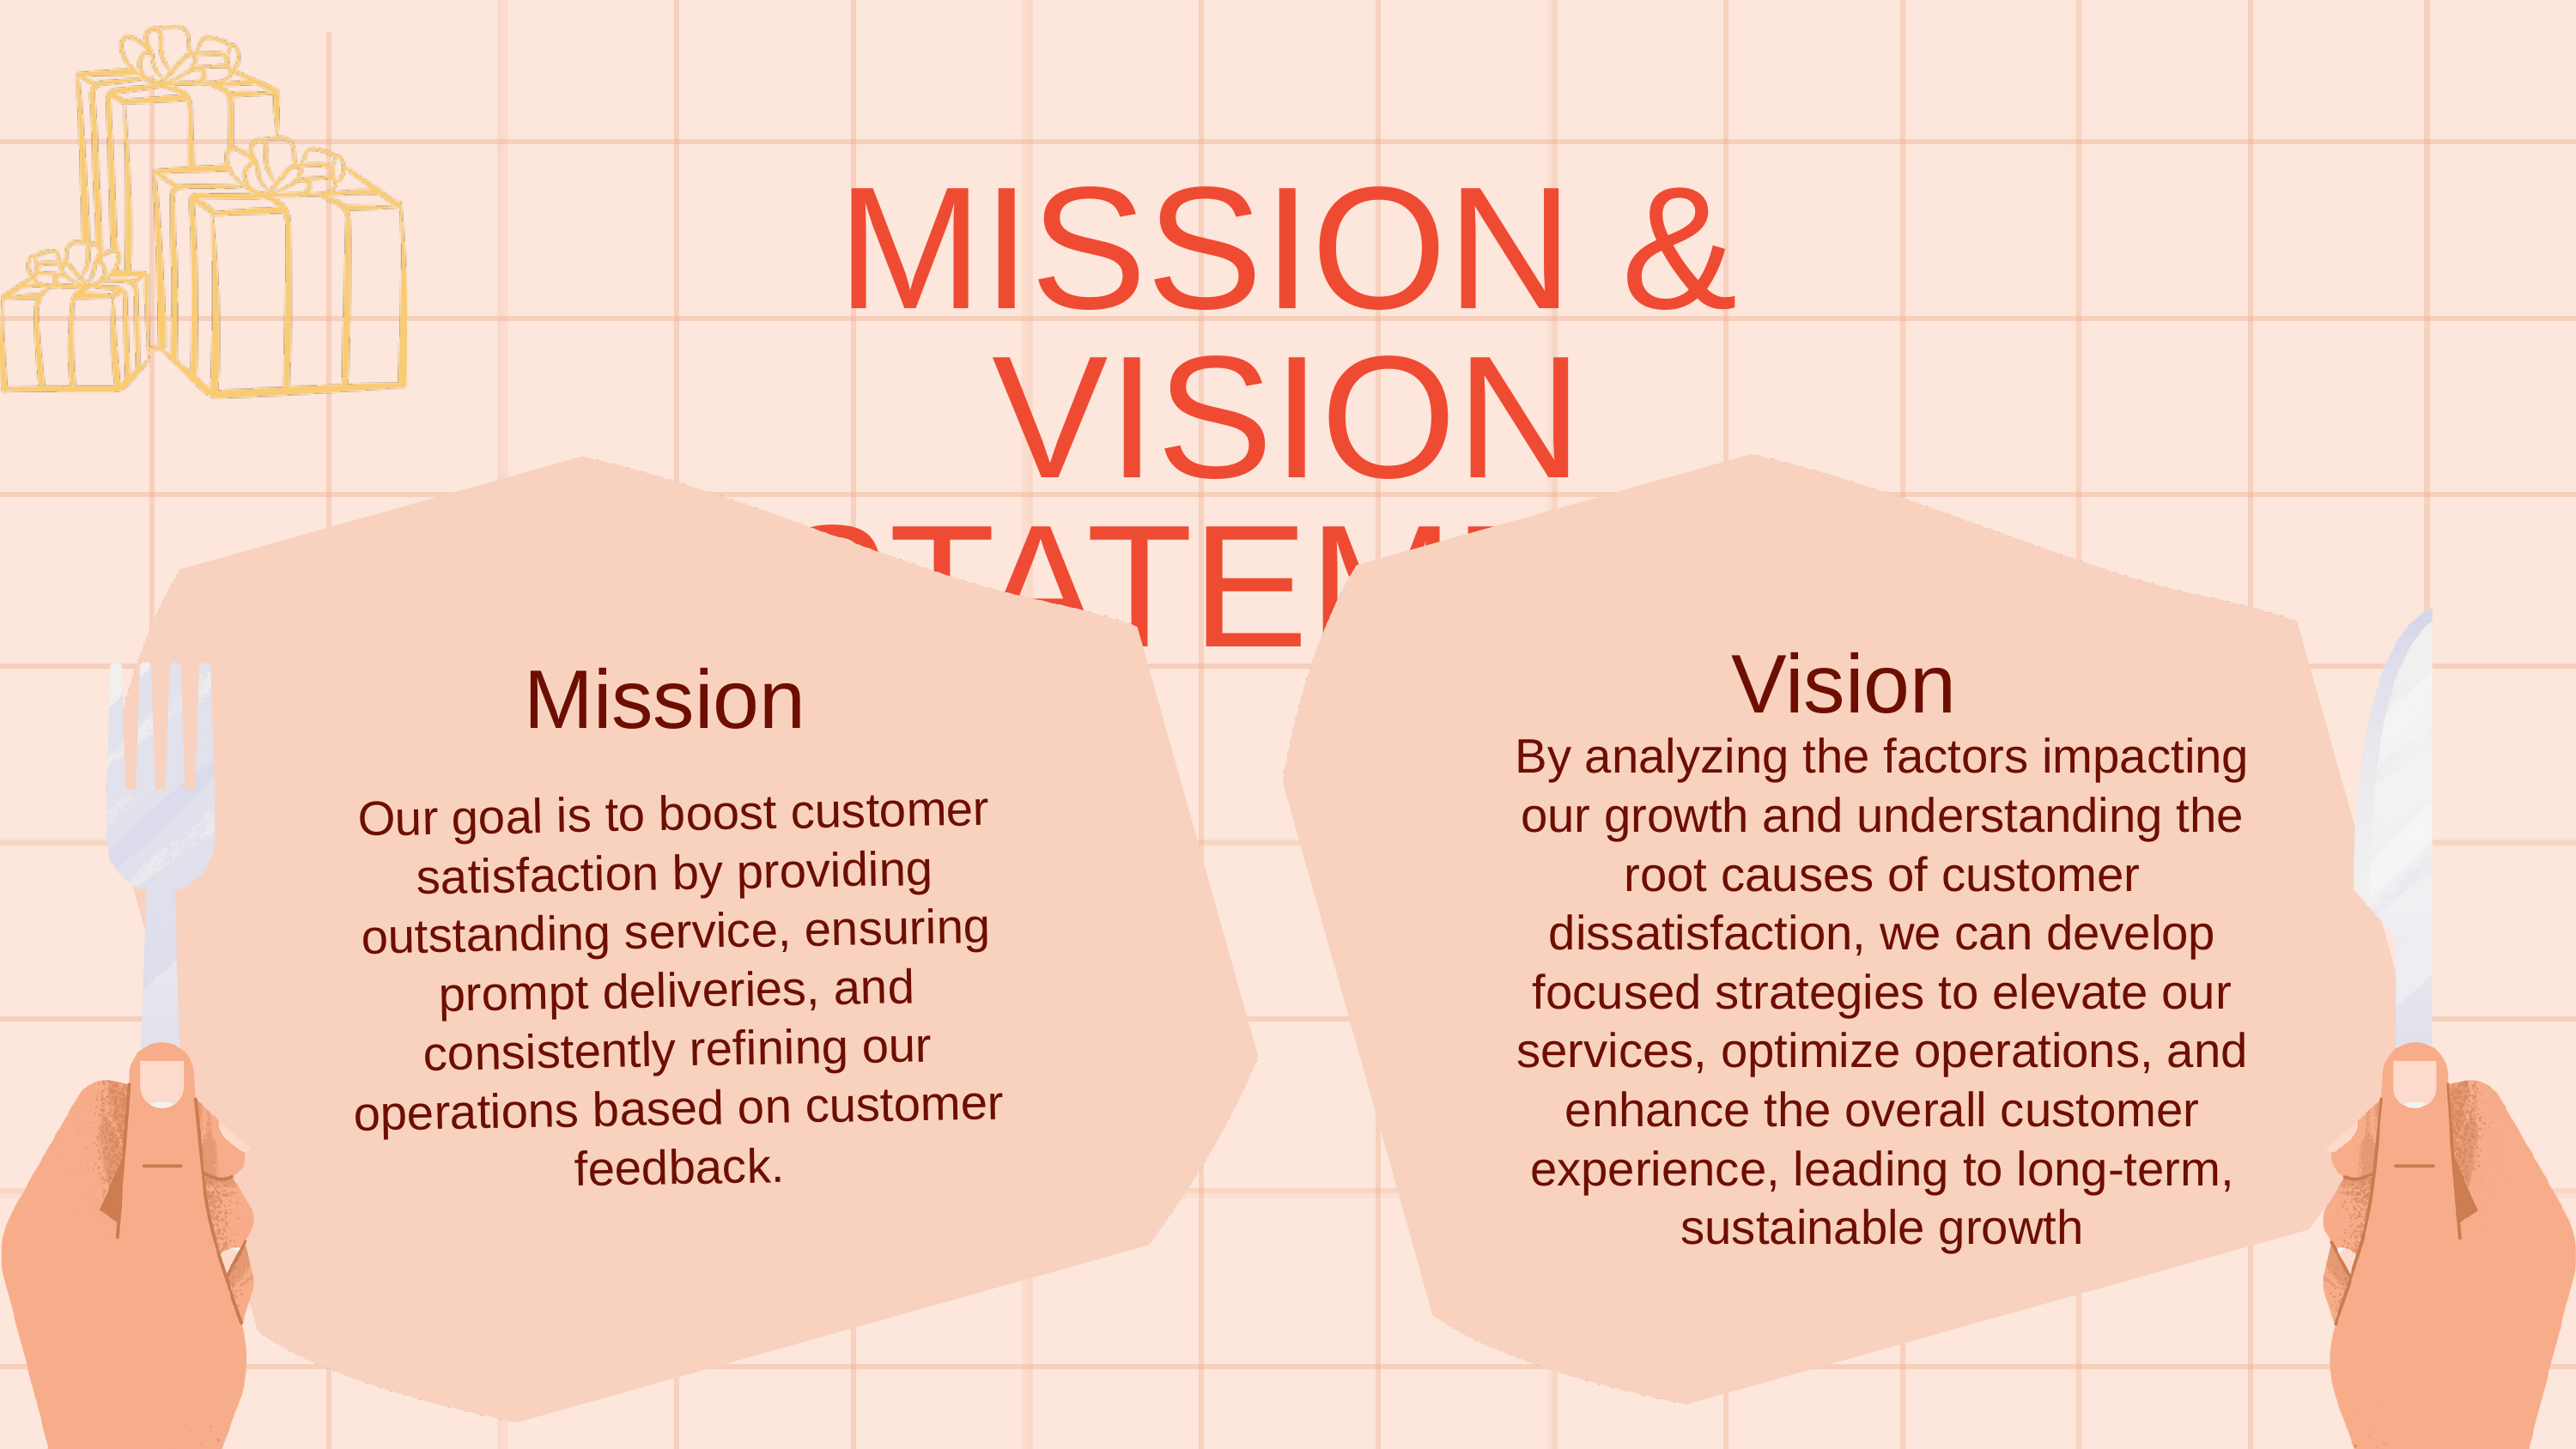

MISSION & VISION
STATEMENT

Vision
Mission
By analyzing the factors impacting our growth and understanding the root causes of customer dissatisfaction, we can develop focused strategies to elevate our services, optimize operations, and enhance the overall customer experience, leading to long-term, sustainable growth
Our goal is to boost customer satisfaction by providing outstanding service, ensuring prompt deliveries, and consistently refining our operations based on customer feedback.